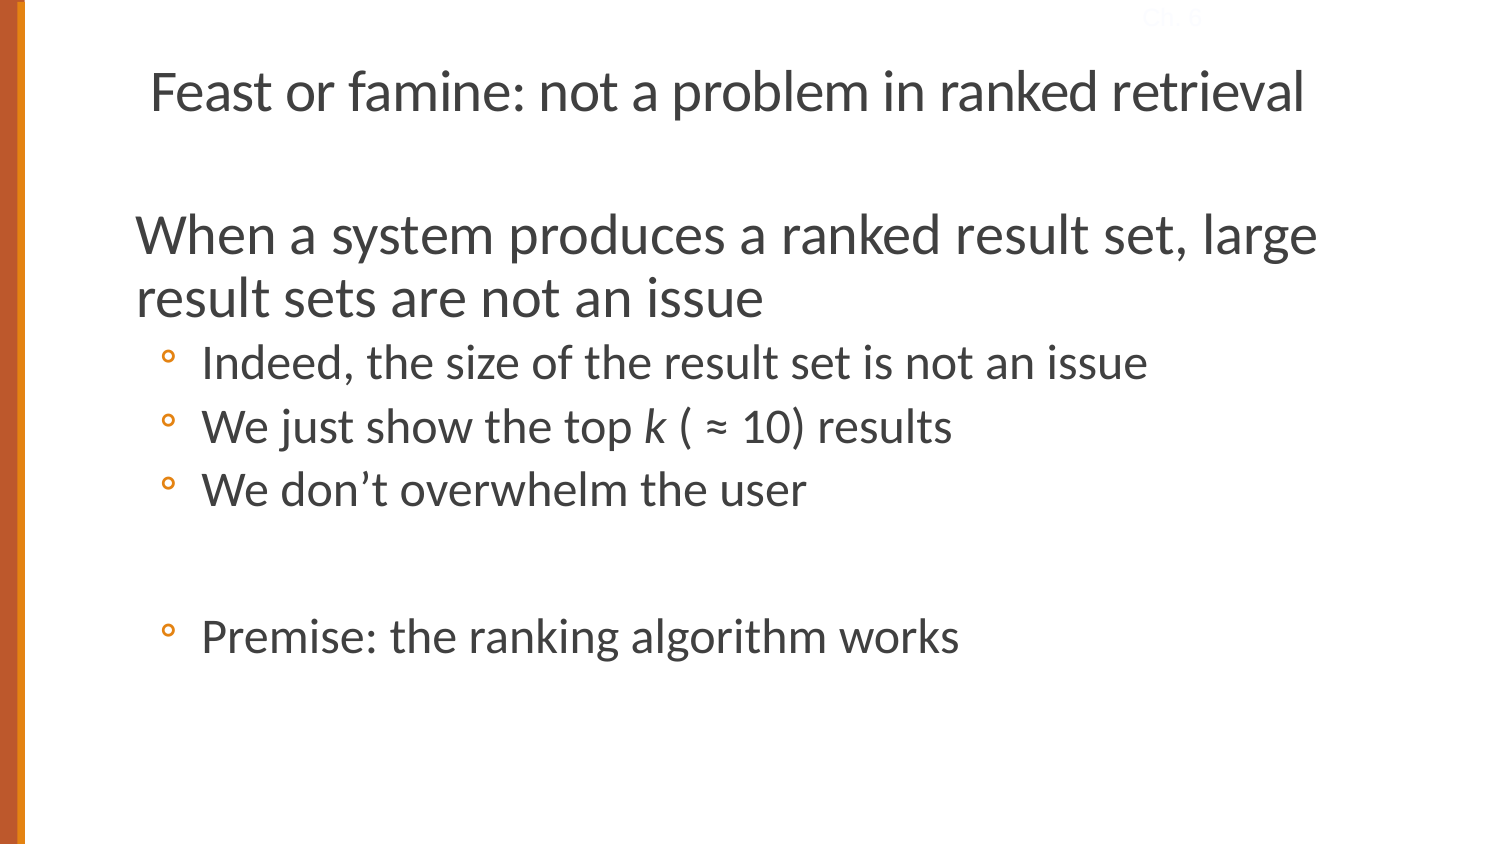

Ch. 6
# Feast or famine: not a problem in ranked retrieval
When a system produces a ranked result set, large result sets are not an issue
Indeed, the size of the result set is not an issue
We just show the top k ( ≈ 10) results
We don’t overwhelm the user

Premise: the ranking algorithm works